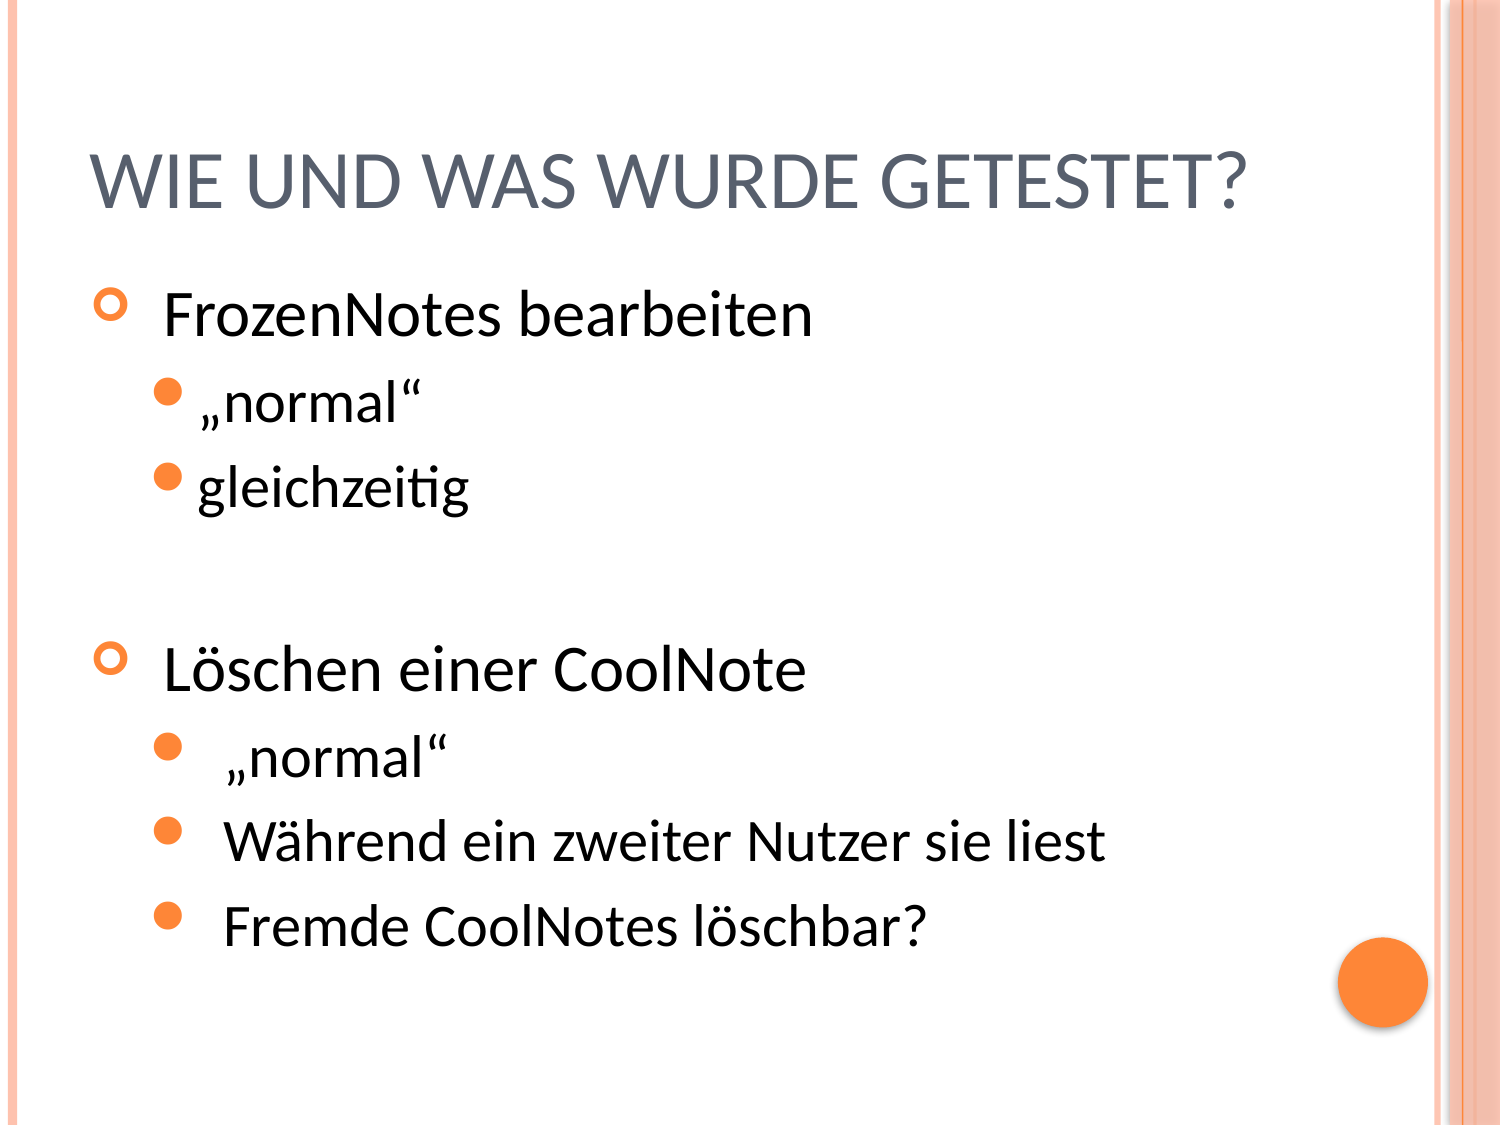

# Wie und was wurde getestet?
FrozenNotes bearbeiten
„normal“
gleichzeitig

Löschen einer CoolNote
„normal“
Während ein zweiter Nutzer sie liest
Fremde CoolNotes löschbar?